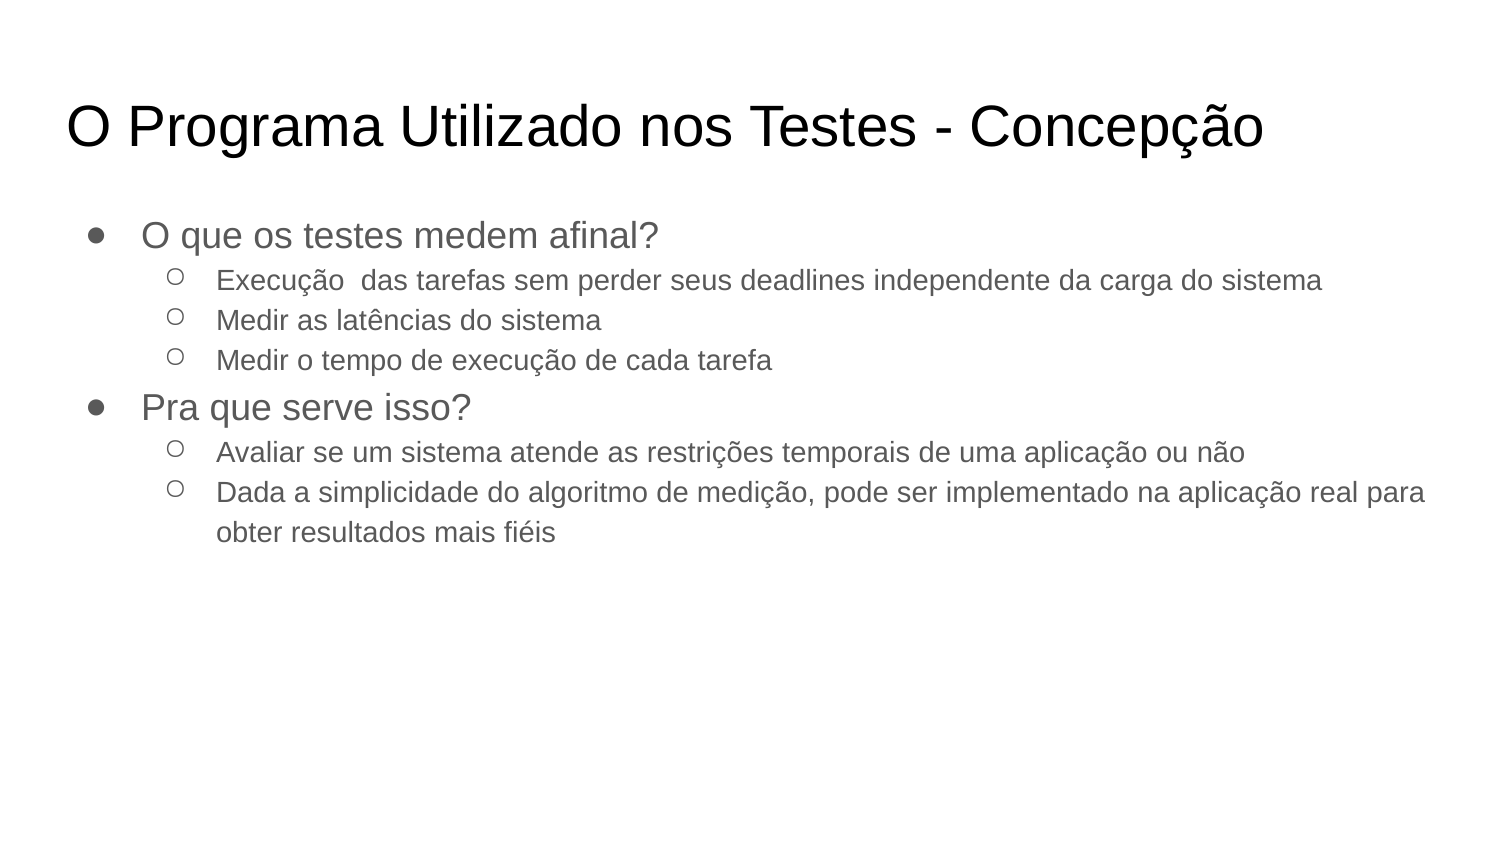

# O Programa Utilizado nos Testes - Concepção
O que os testes medem afinal?
Execução  das tarefas sem perder seus deadlines independente da carga do sistema
Medir as latências do sistema
Medir o tempo de execução de cada tarefa
Pra que serve isso?
Avaliar se um sistema atende as restrições temporais de uma aplicação ou não
Dada a simplicidade do algoritmo de medição, pode ser implementado na aplicação real para obter resultados mais fiéis